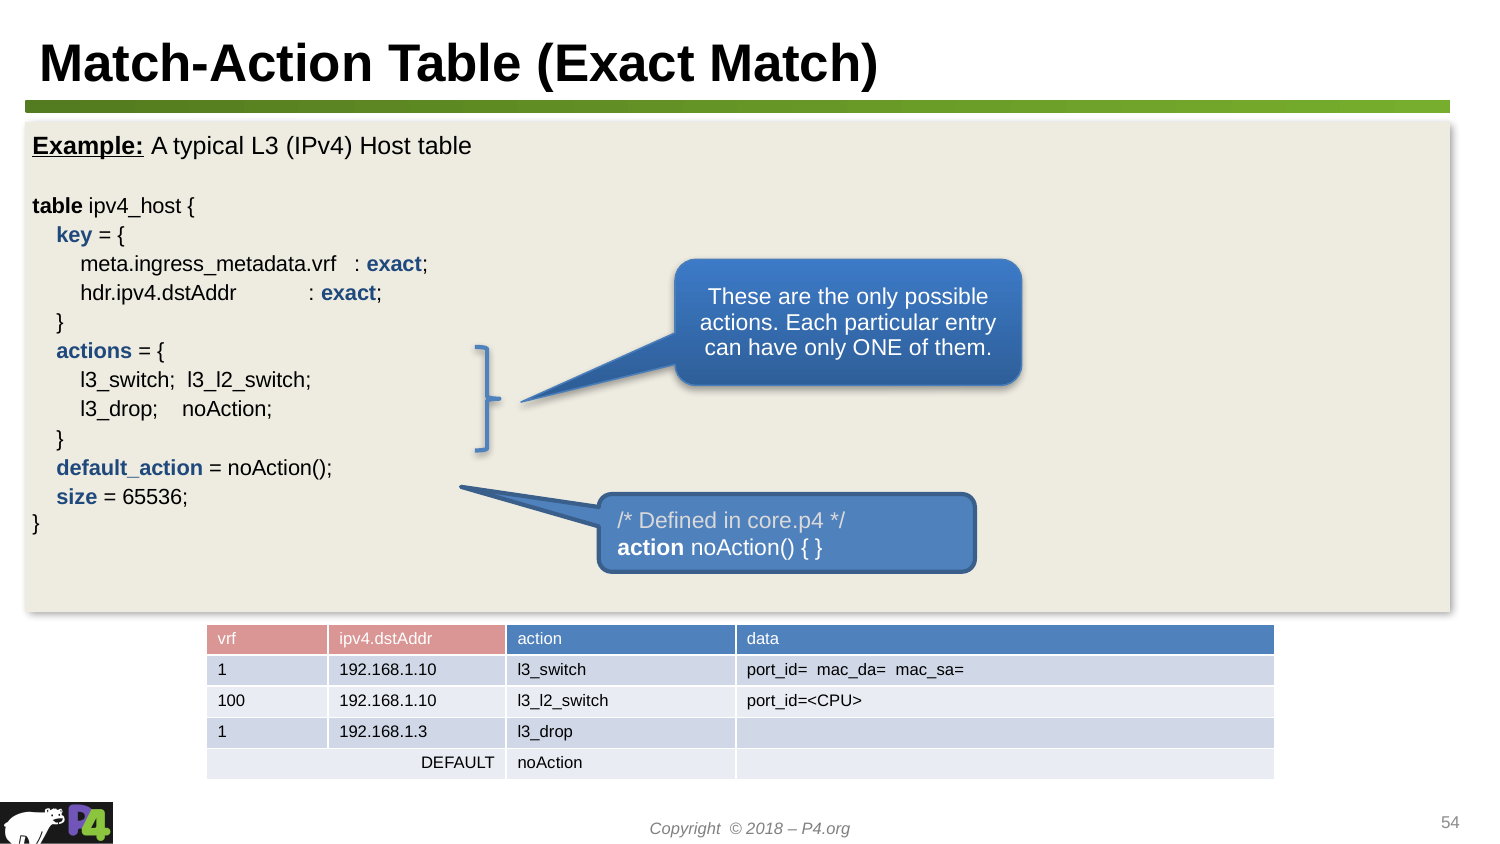

# Match-Action Table (Exact Match)
Example: A typical L3 (IPv4) Host table

table ipv4_host {
    key = {
        meta.ingress_metadata.vrf   : exact;
        hdr.ipv4.dstAddr            : exact;
    }
    actions = {
        l3_switch;  l3_l2_switch;
        l3_drop;    noAction;
    }
    default_action = noAction();
    size = 65536;
}
These are the only possible actions. Each particular entry can have only ONE of them.

/* Defined in core.p4 */
action noAction() { }
| vrf | ipv4.dstAddr | action | data |
| --- | --- | --- | --- |
| 1 | 192.168.1.10 | l3\_switch | port\_id= mac\_da= mac\_sa= |
| 100 | 192.168.1.10 | l3\_l2\_switch | port\_id=<CPU> |
| 1 | 192.168.1.3 | l3\_drop |  |
| DEFAULT |  | noAction |  |
54